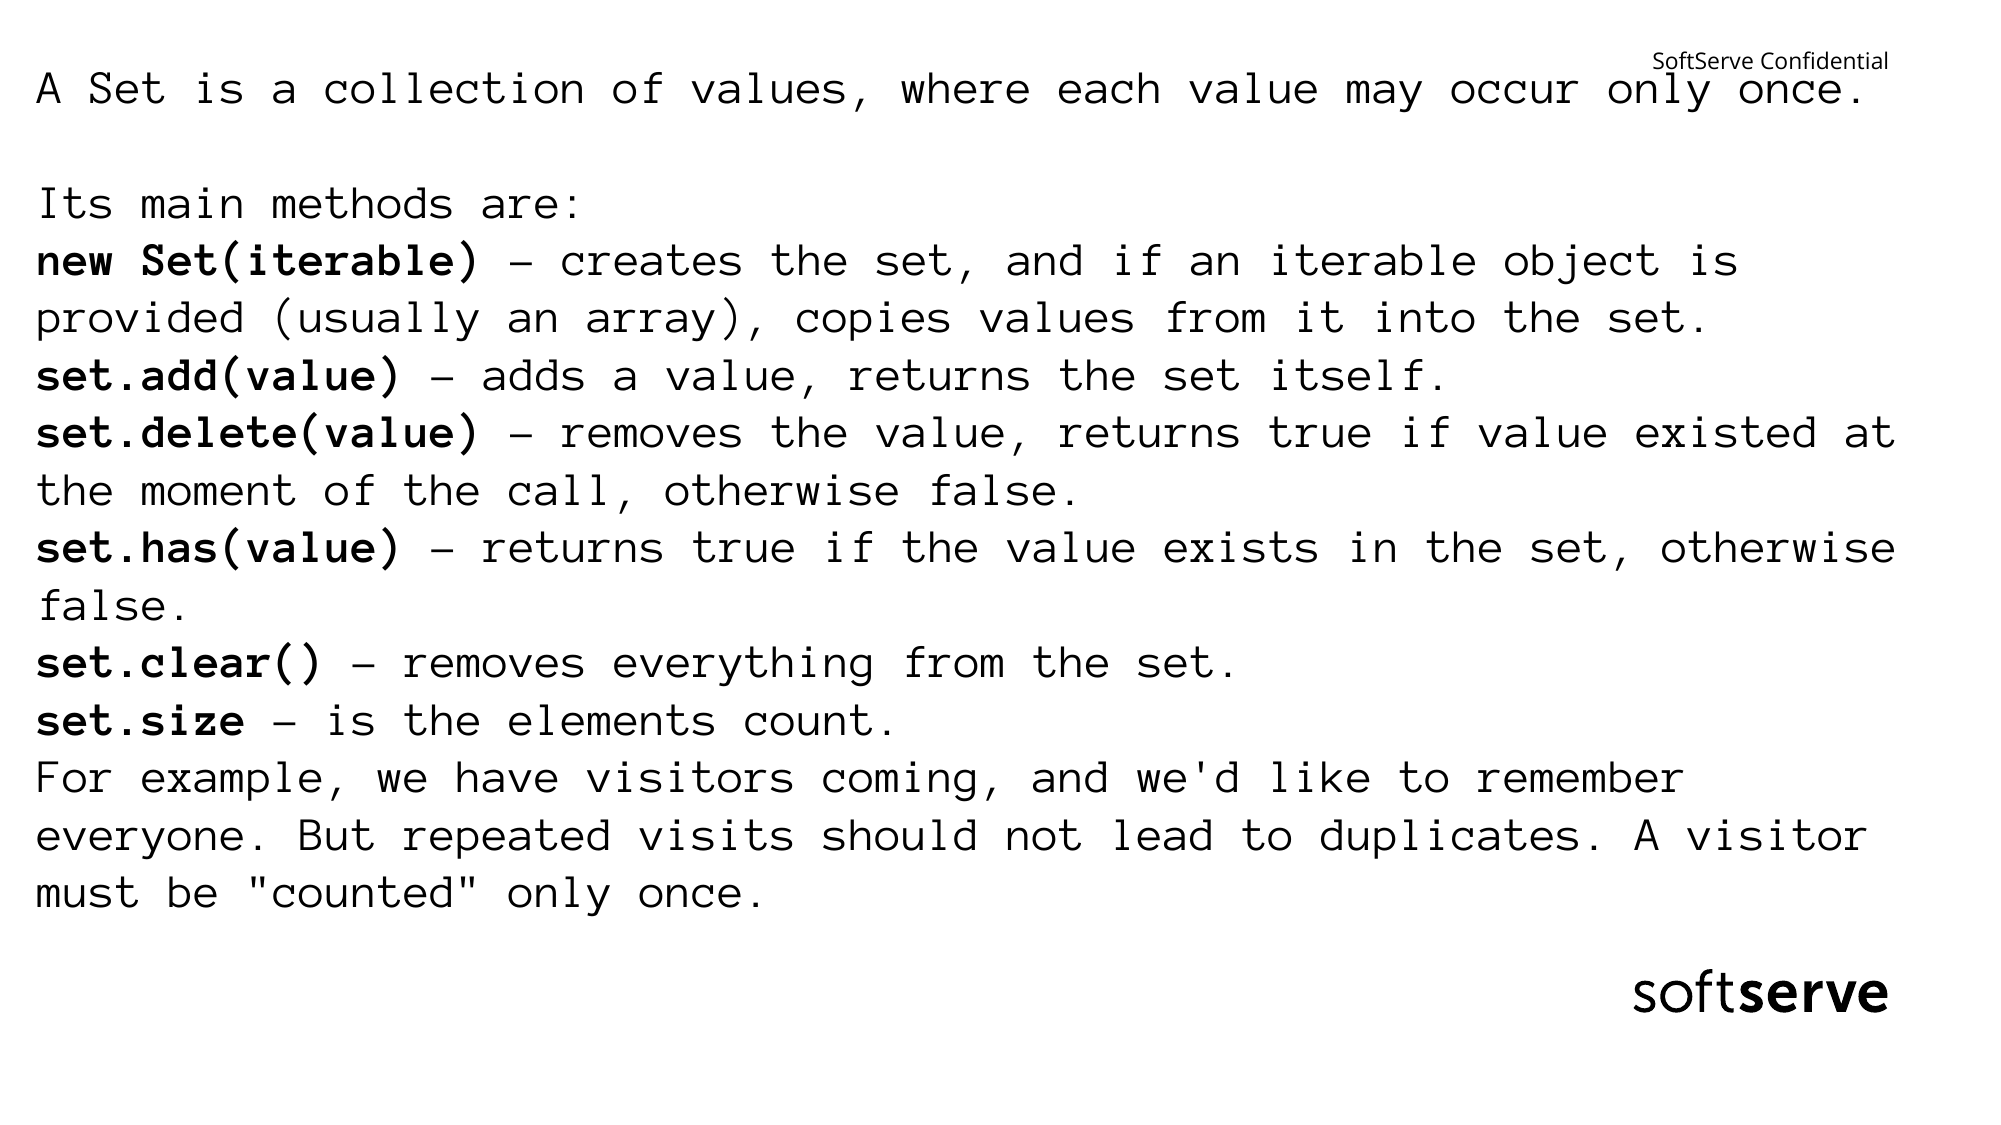

A Set is a collection of values, where each value may occur only once.

Its main methods are:
new Set(iterable) - creates the set, and if an iterable object is provided (usually an array), copies values from it into the set.
set.add(value) - adds a value, returns the set itself.
set.delete(value) - removes the value, returns true if value existed at the moment of the call, otherwise false.
set.has(value) - returns true if the value exists in the set, otherwise false.
set.clear() - removes everything from the set.
set.size - is the elements count.
For example, we have visitors coming, and we'd like to remember everyone. But repeated visits should not lead to duplicates. A visitor must be "counted" only once.